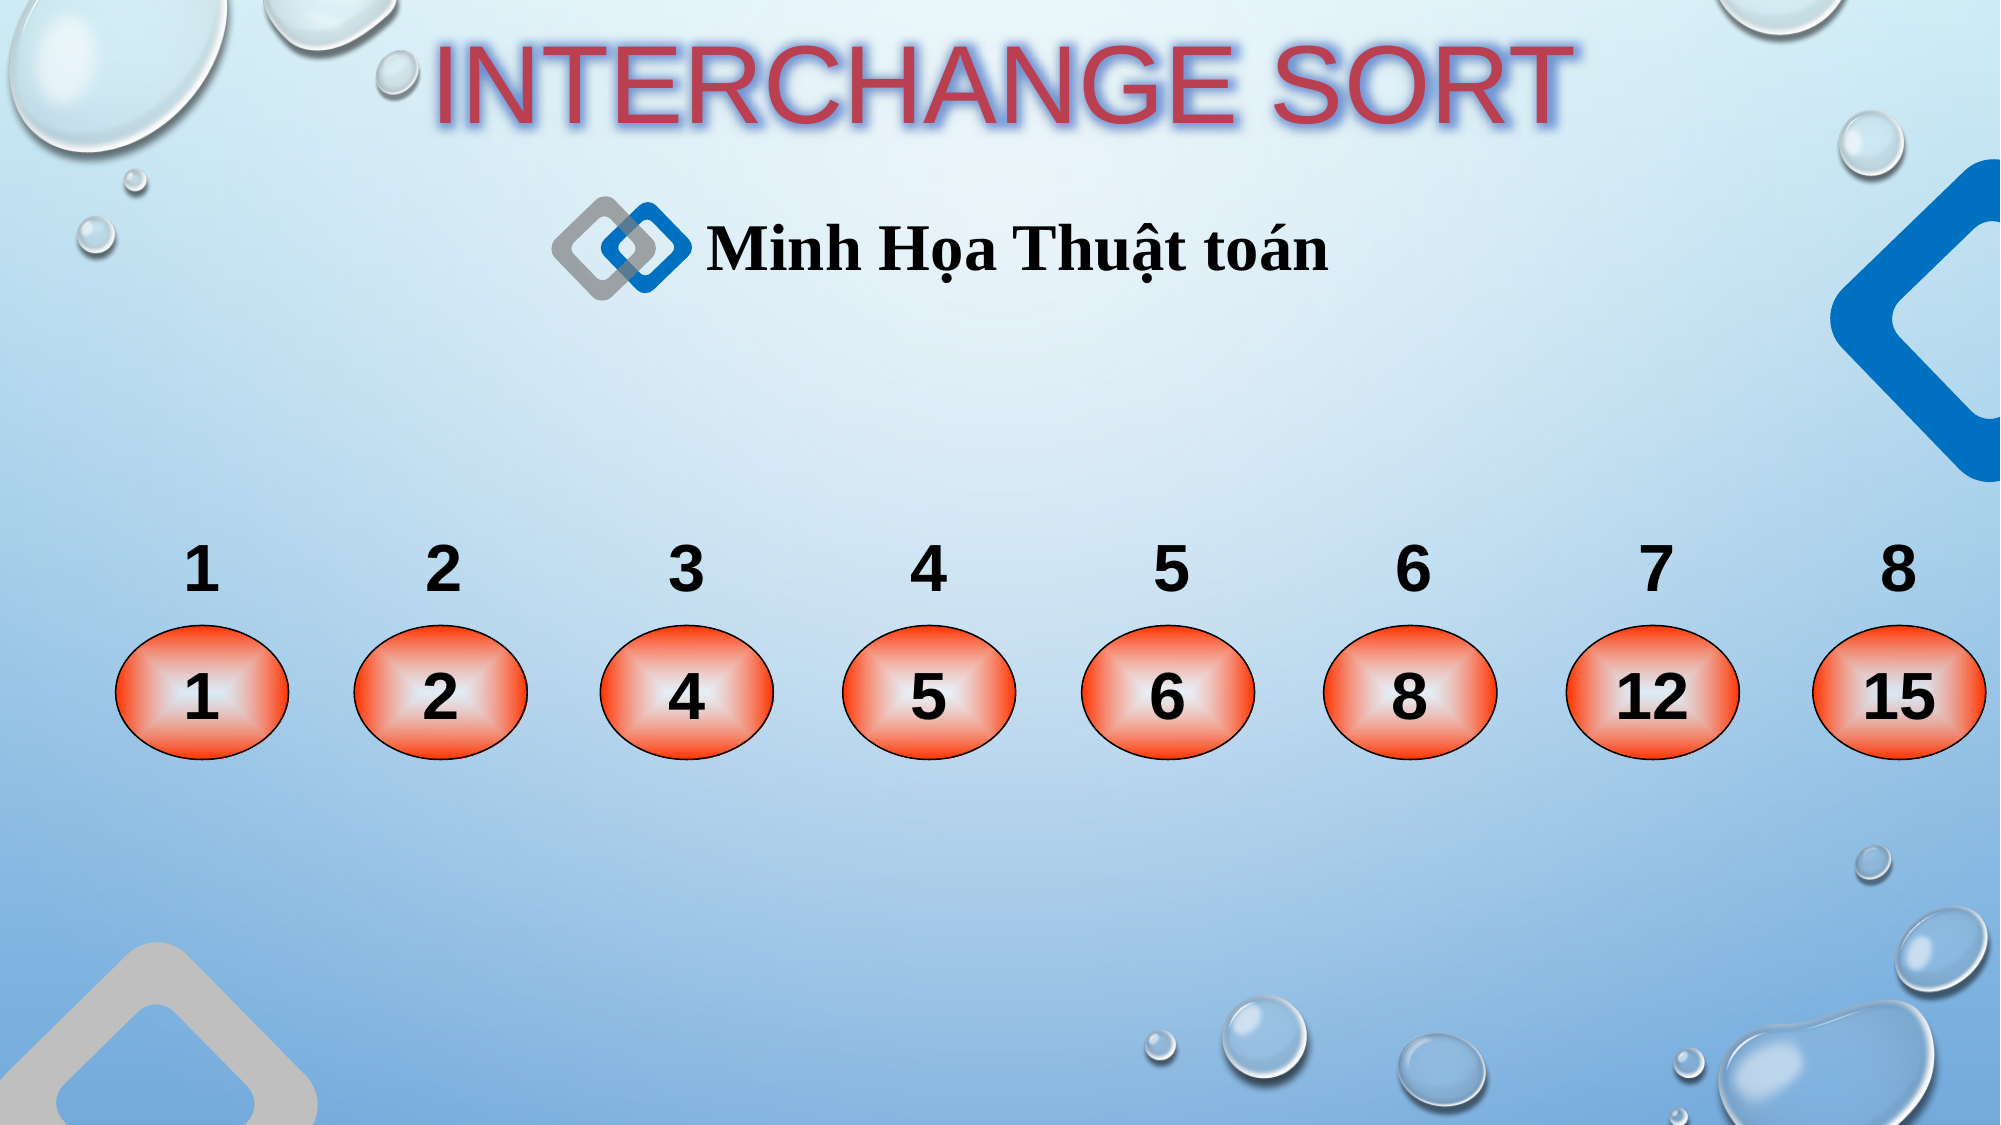

INTERCHANGE SORT

Minh Họa Thuật toán

1
2
3
4
5
6
7
8
1
2
4
5
6
8
12
15